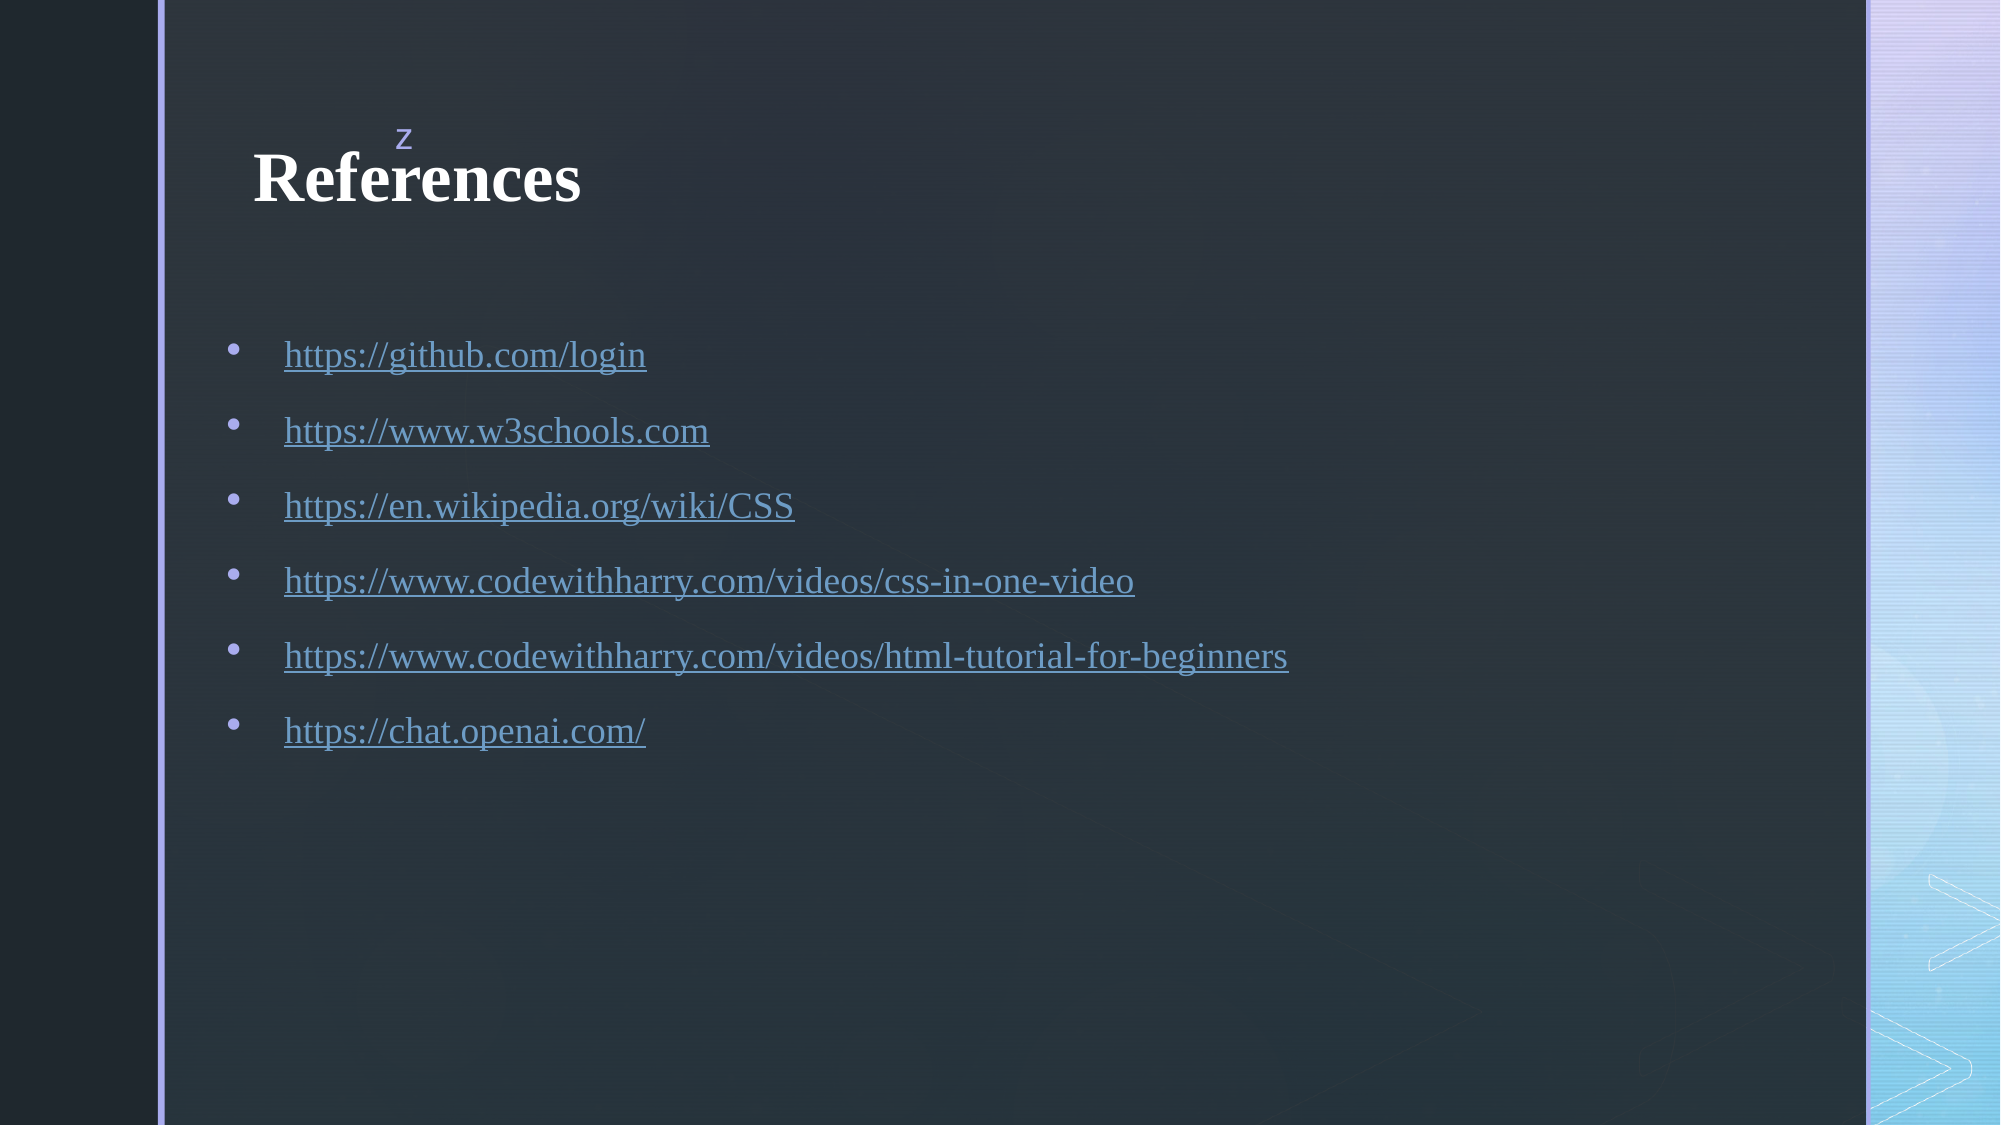

# References

https://github.com/login
https://www.w3schools.com
https://en.wikipedia.org/wiki/CSS
https://www.codewithharry.com/videos/css-in-one-video
https://www.codewithharry.com/videos/html-tutorial-for-beginners
https://chat.openai.com/